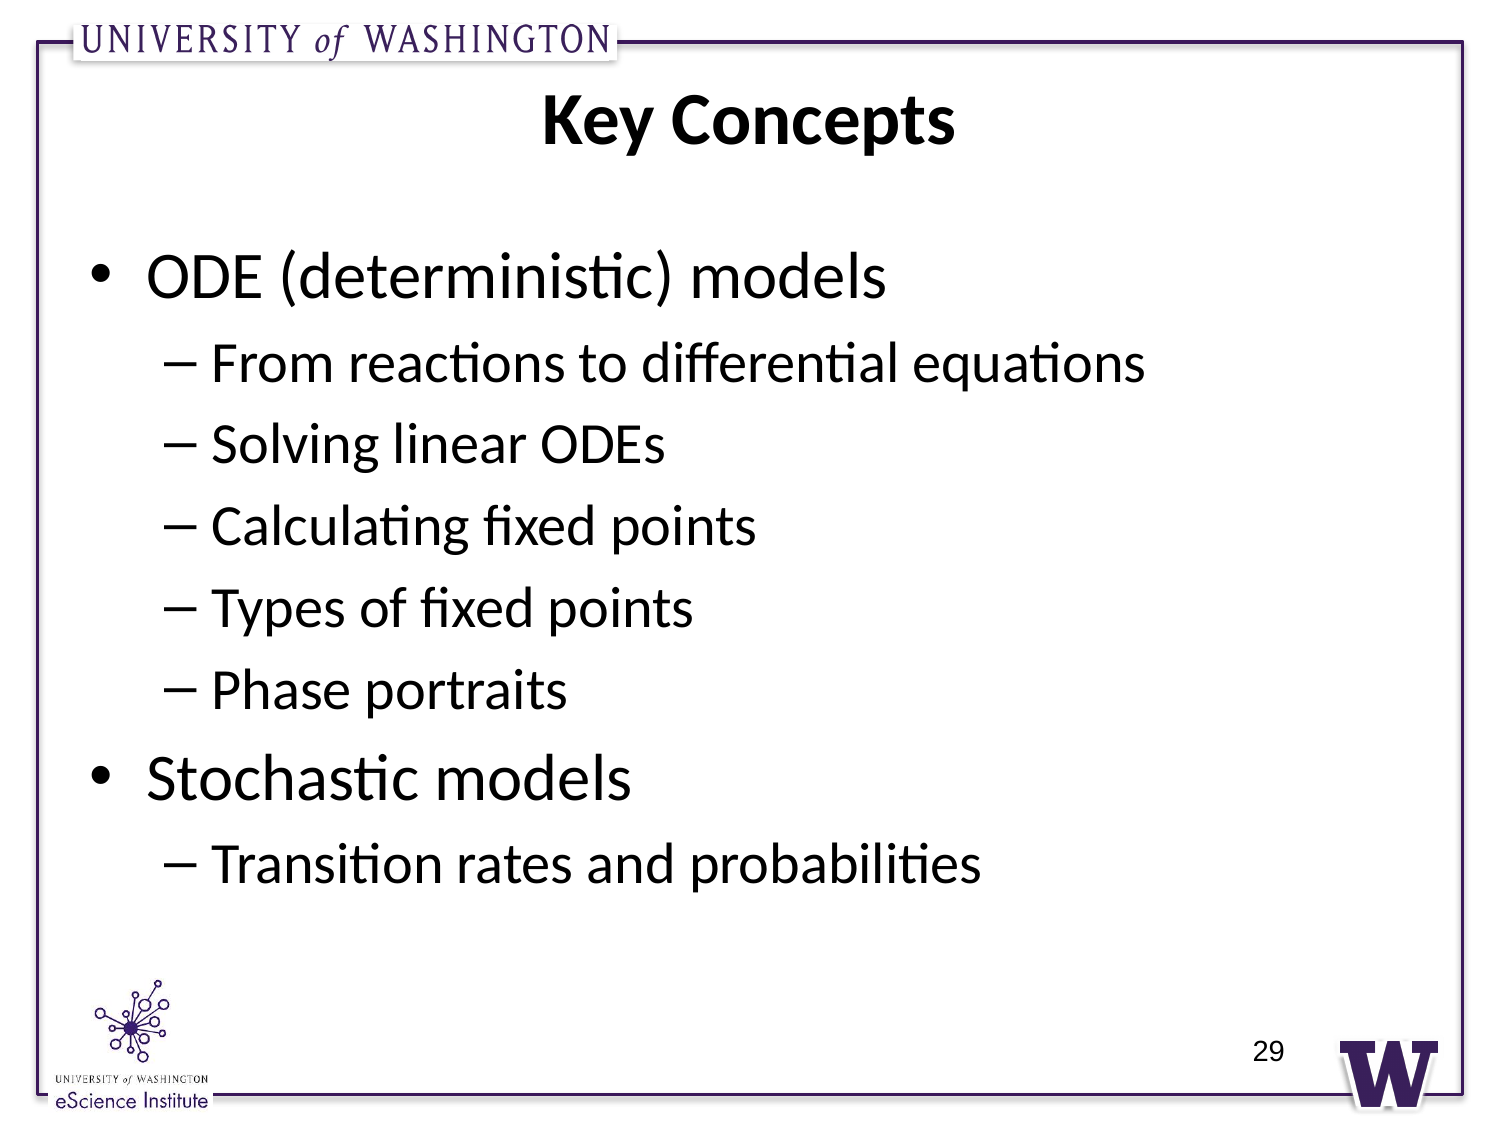

# Key Concepts
ODE (deterministic) models
From reactions to differential equations
Solving linear ODEs
Calculating fixed points
Types of fixed points
Phase portraits
Stochastic models
Transition rates and probabilities
29